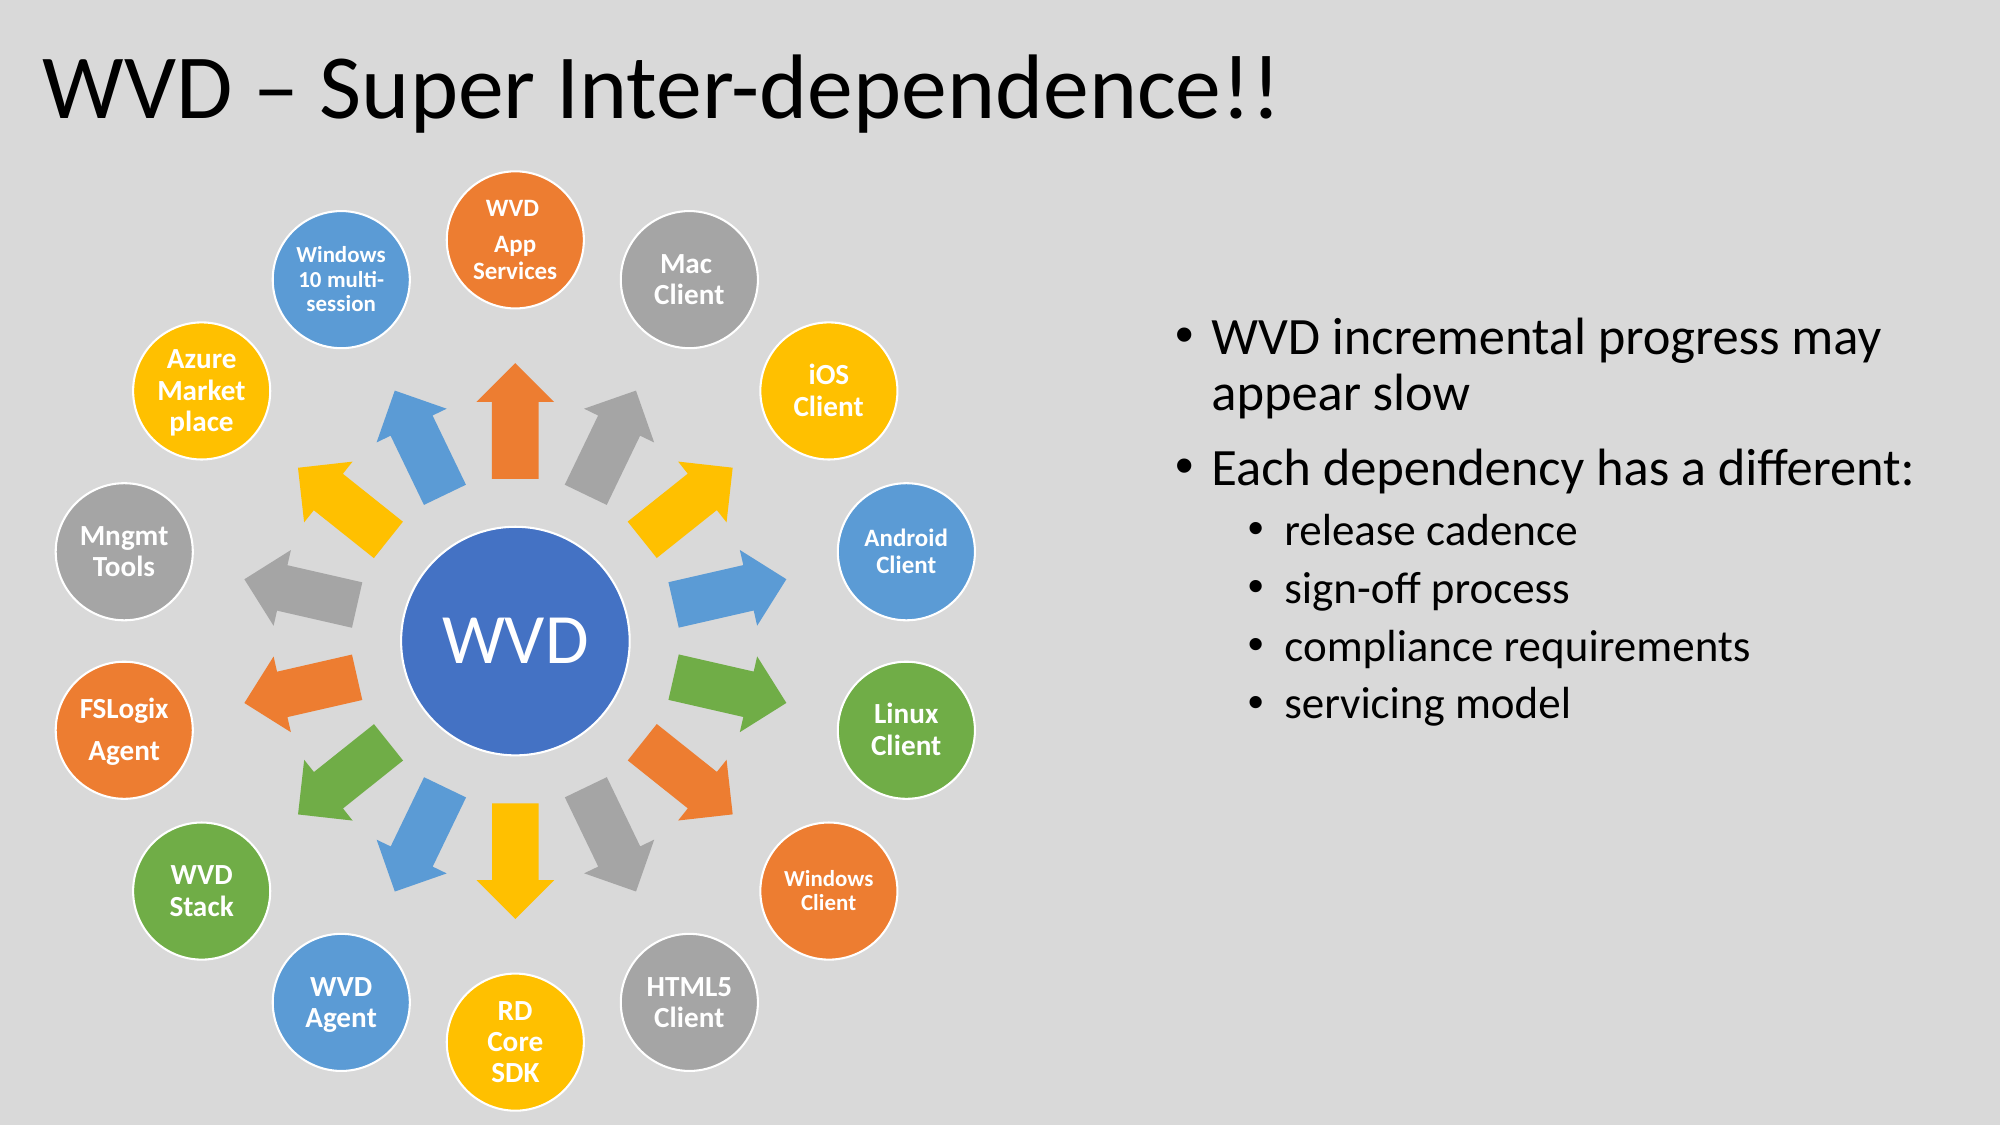

# WVD – Super Inter-dependence!!
WVD

WVD
App Services

Mac
Client

iOS
Client

Android Client

Linux
Client

Windows Client

HTML5
Client

RD Core
SDK

WVD
Agent

WVD
Stack

FSLogix
Agent

Mngmt Tools

Azure Marketplace

Windows 10 multi-session
WVD incremental progress may appear slow
Each dependency has a different:
release cadence
sign-off process
compliance requirements
servicing model